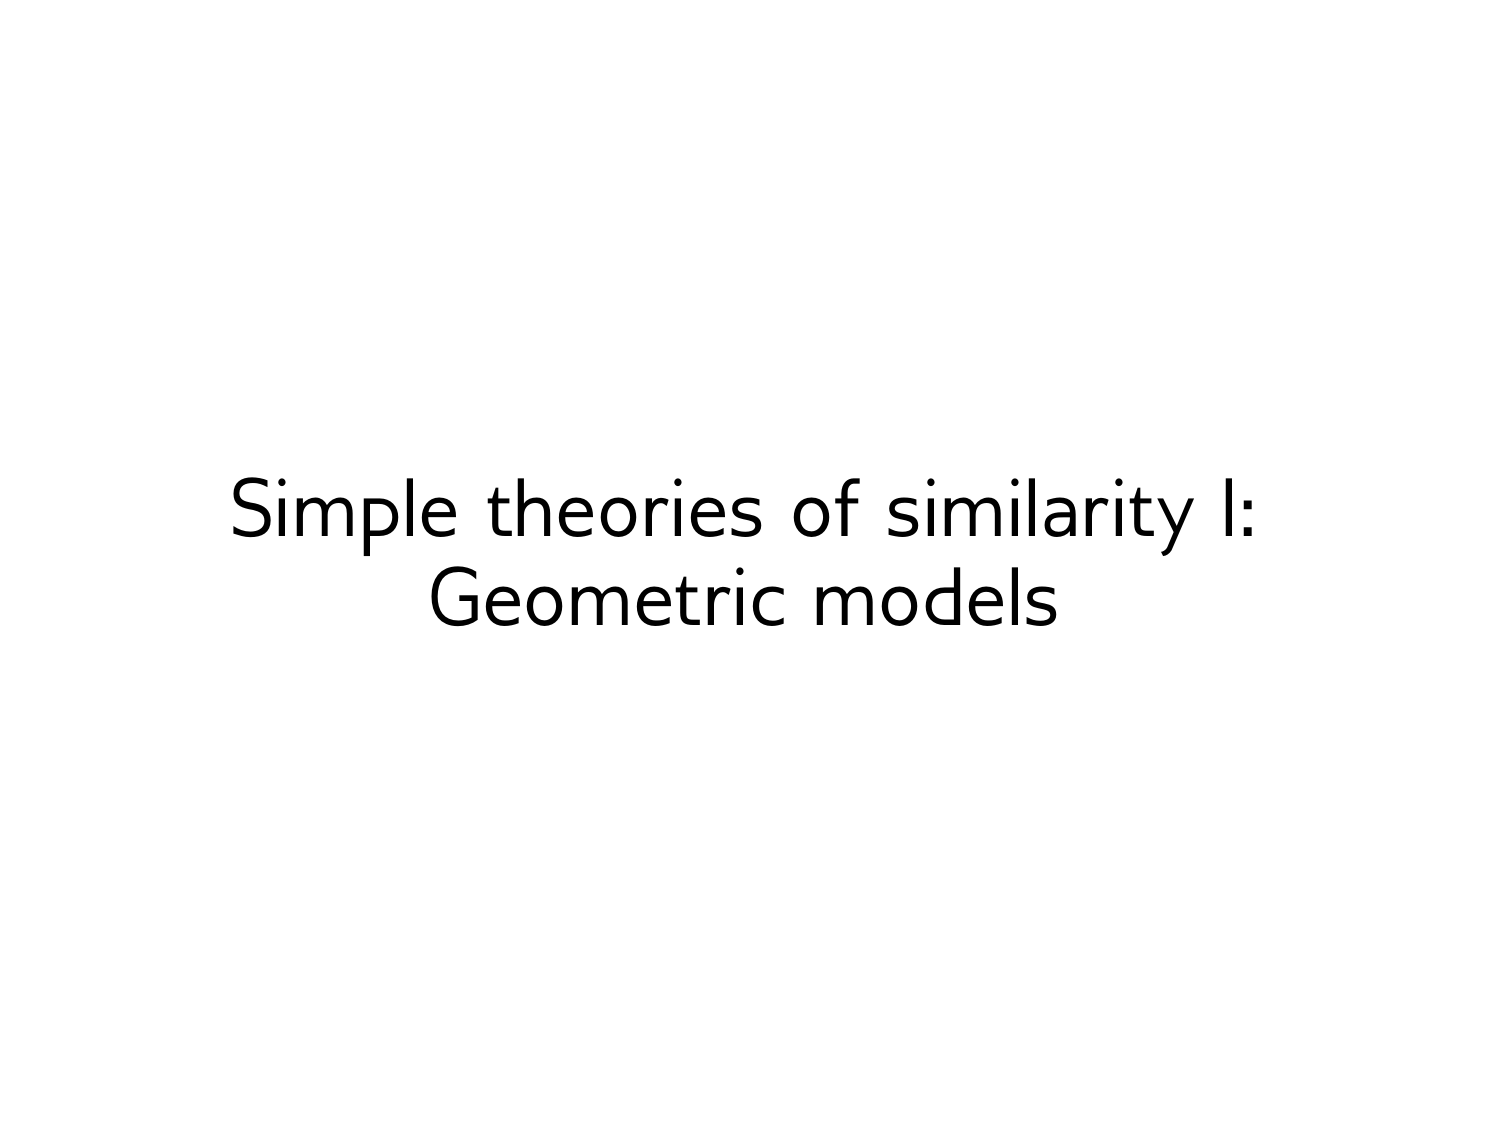

# Simple theories of similarity I: Geometric models